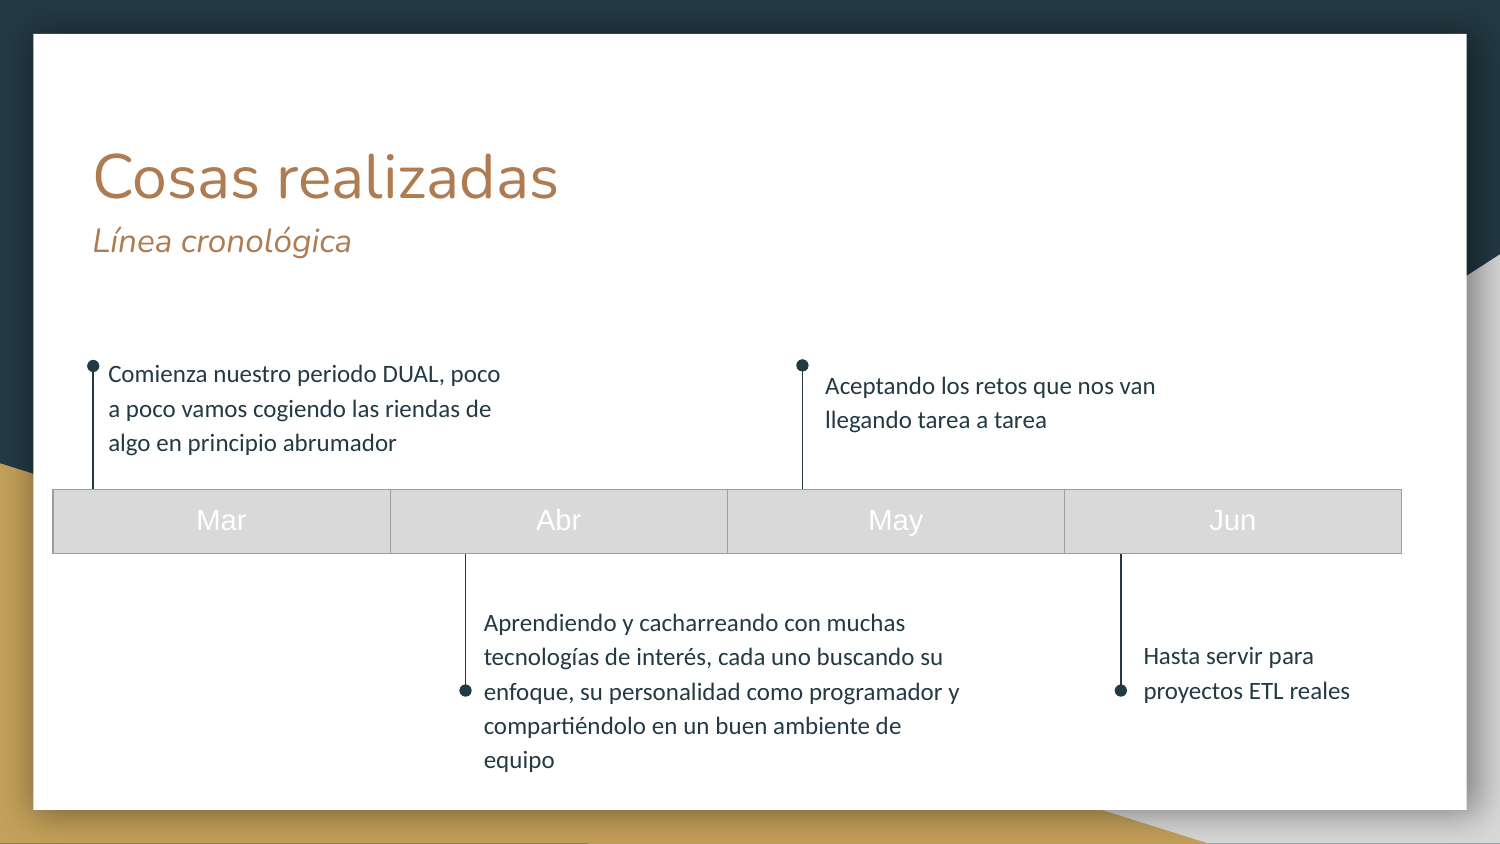

Cosas realizadas
Línea cronológica
Marzo 2018
Comienza nuestro periodo DUAL, poco a poco vamos cogiendo las riendas de algo en principio abrumador
# Mayo 2018
Aceptando los retos que nos van llegando tarea a tarea
| Mar | Abr | May | Jun |
| --- | --- | --- | --- |
Aprendiendo y cacharreando con muchas tecnologías de interés, cada uno buscando su enfoque, su personalidad como programador y compartiéndolo en un buen ambiente de equipo

Abril 2018
Hasta servir para proyectos ETL reales
Junio 2018